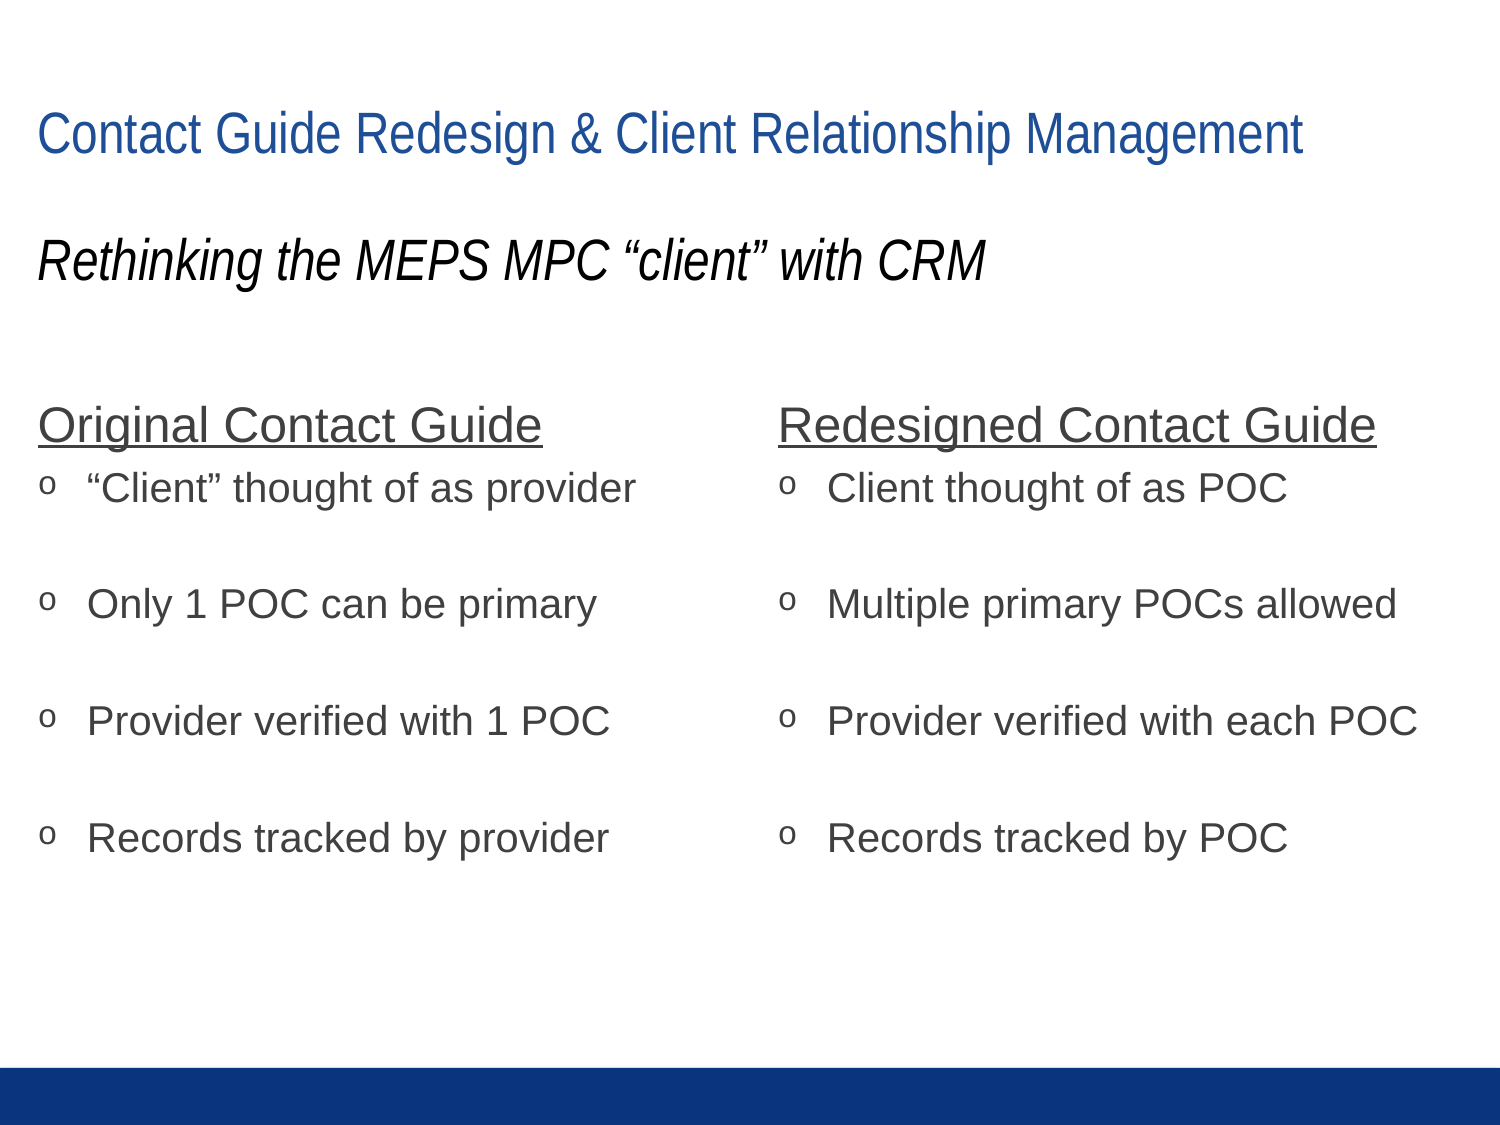

# Contact Guide Redesign & Client Relationship Management
Rethinking the MEPS MPC “client” with CRM
Original Contact Guide
“Client” thought of as provider

Only 1 POC can be primary

Provider verified with 1 POC

Records tracked by provider

Redesigned Contact Guide
Client thought of as POC

Multiple primary POCs allowed

Provider verified with each POC

Records tracked by POC